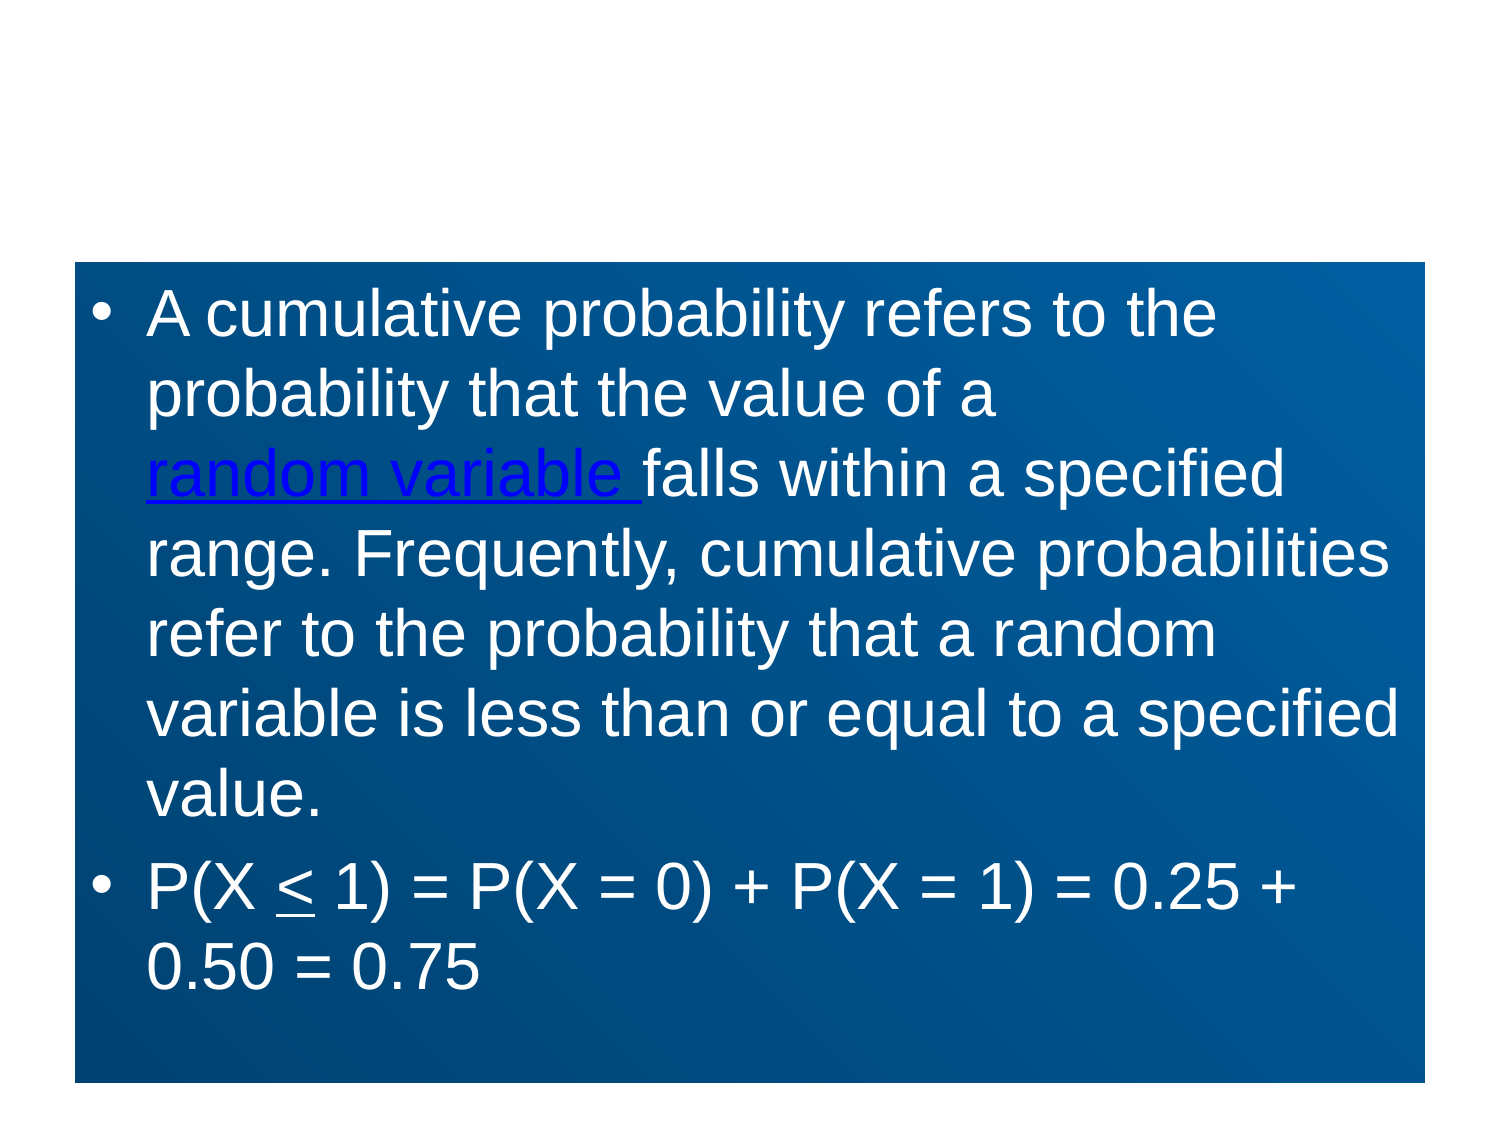

#
A cumulative probability refers to the probability that the value of a random variable falls within a specified range. Frequently, cumulative probabilities refer to the probability that a random variable is less than or equal to a specified value.
P(X < 1) = P(X = 0) + P(X = 1) = 0.25 + 0.50 = 0.75